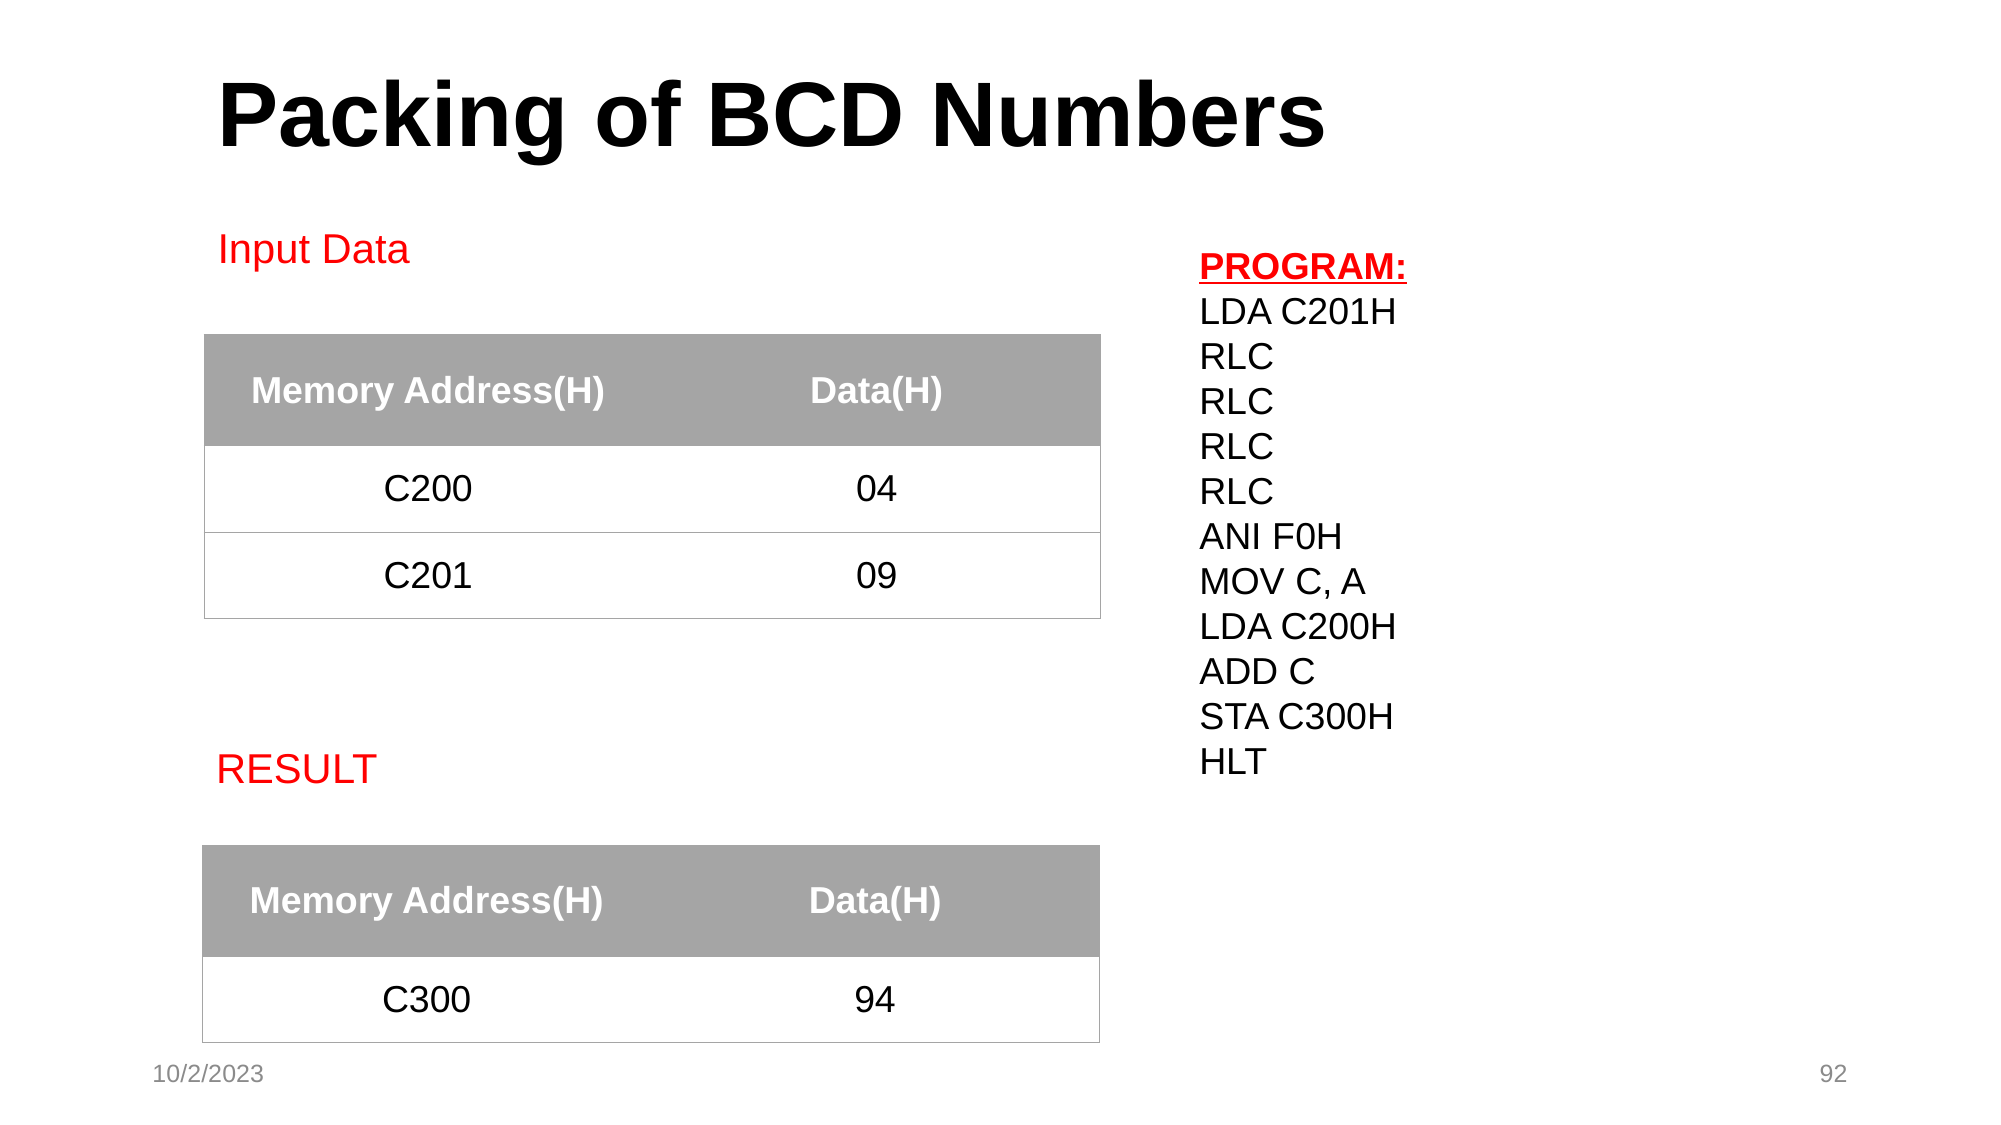

# Packing of BCD Numbers
Input Data

PROGRAM:
LDA C201H
RLC
RLC
RLC
RLC
ANI F0H
MOV C, A
LDA C200H
ADD C
STA C300H
HLT
| Memory Address(H) | Data(H) |
| --- | --- |
| C200 | 04 |
| C201 | 09 |
RESULT
| Memory Address(H) | Data(H) |
| --- | --- |
| C300 | 94 |
10/2/2023
92